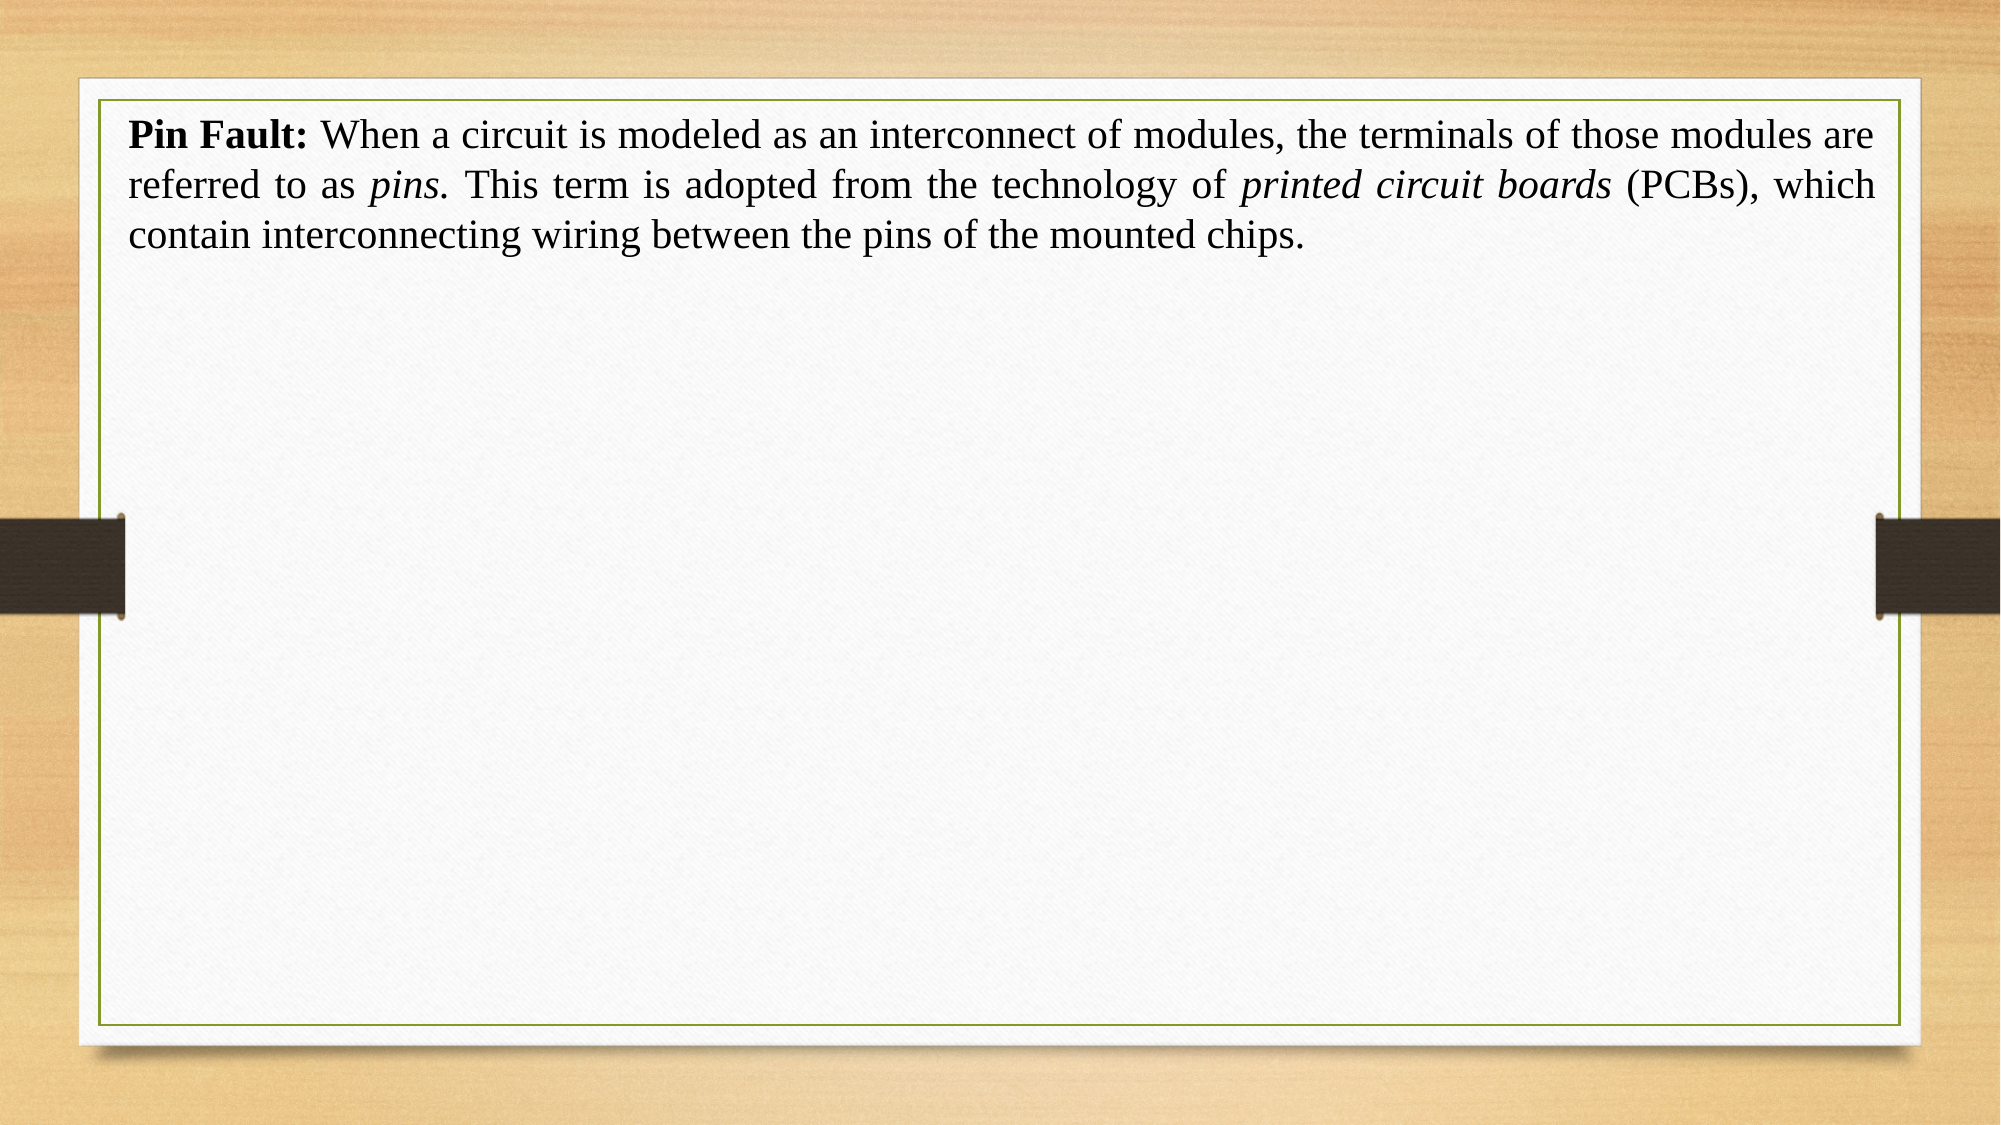

Pin Fault: When a circuit is modeled as an interconnect of modules, the terminals of those modules are referred to as pins. This term is adopted from the technology of printed circuit boards (PCBs), which contain interconnecting wiring between the pins of the mounted chips.